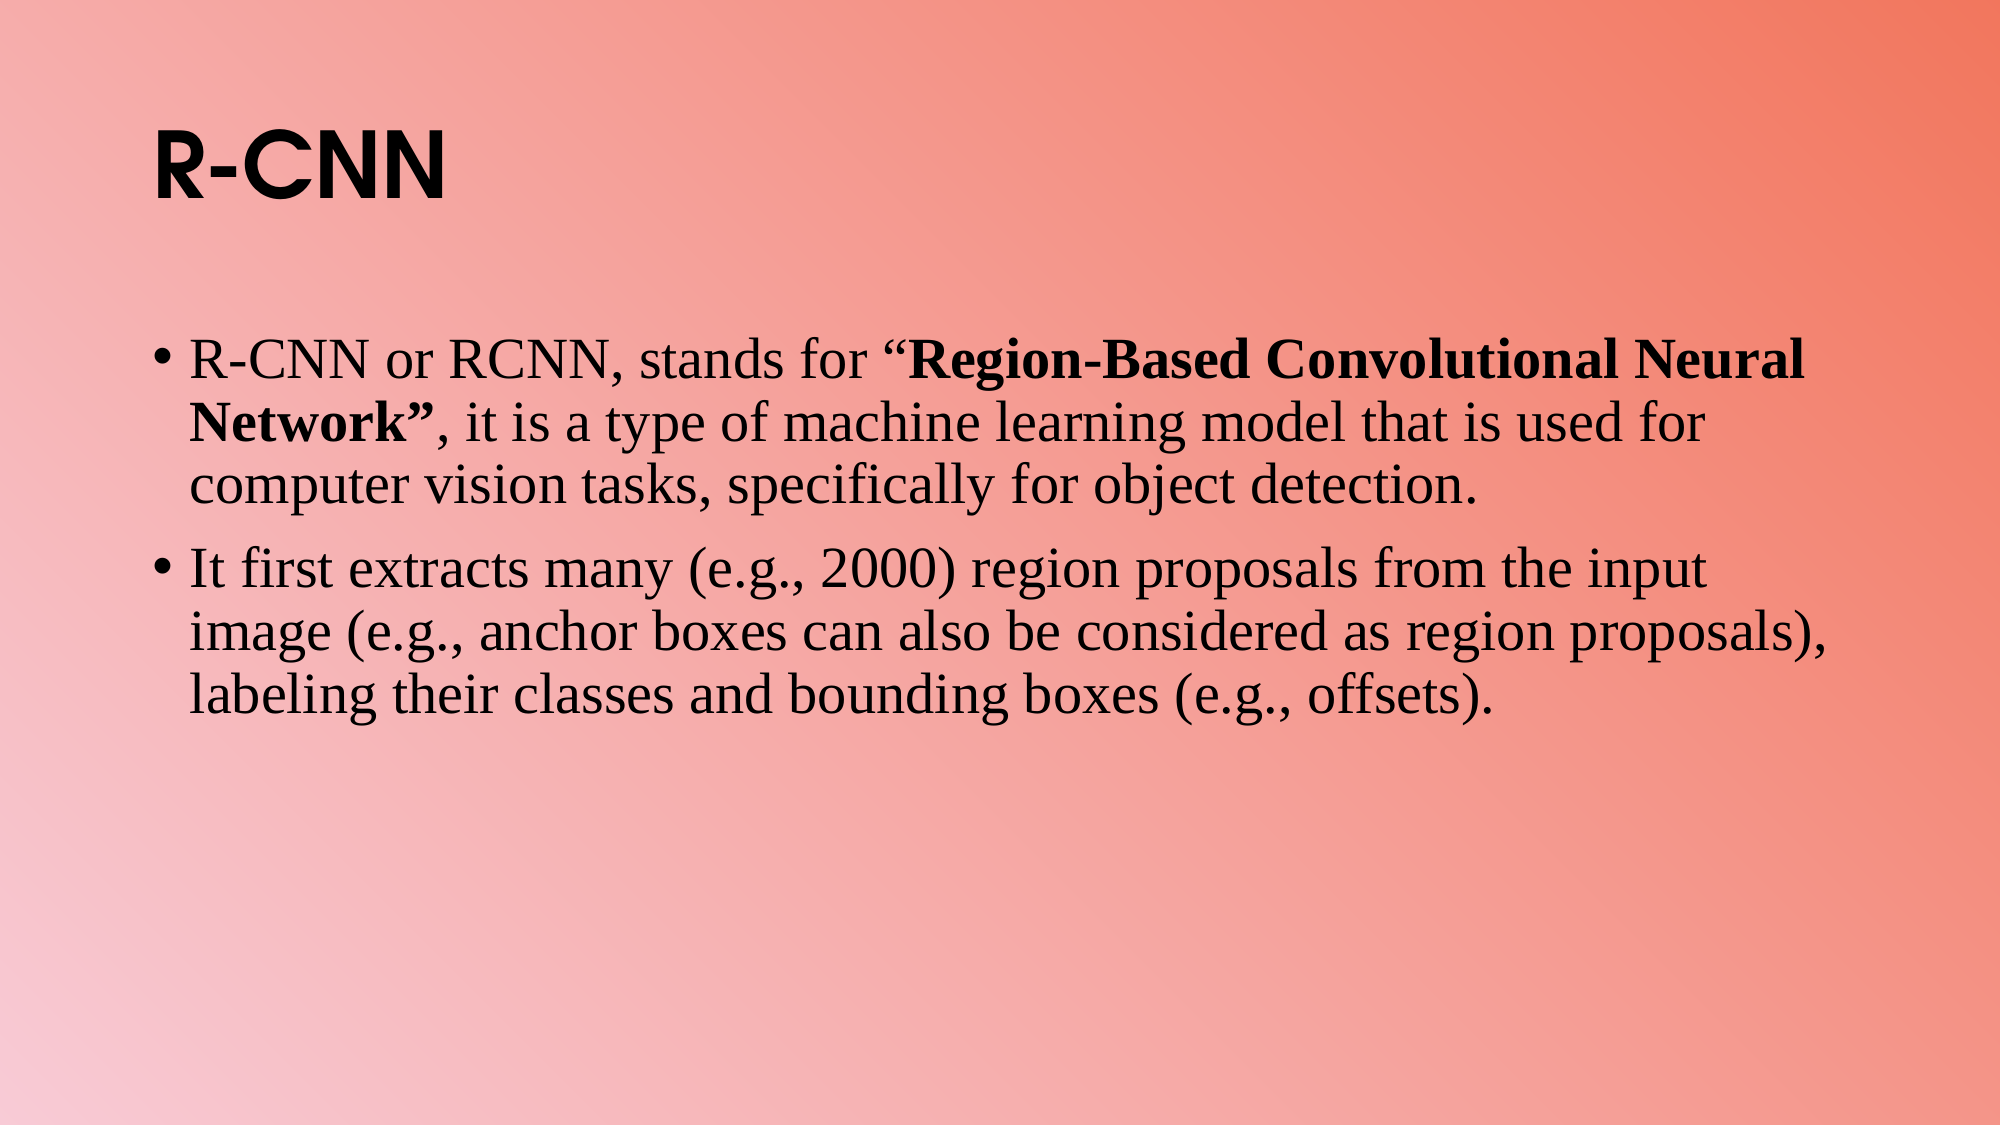

# R-CNN
R-CNN or RCNN, stands for “Region-Based Convolutional Neural Network”, it is a type of machine learning model that is used for computer vision tasks, specifically for object detection.
It first extracts many (e.g., 2000) region proposals from the input image (e.g., anchor boxes can also be considered as region proposals), labeling their classes and bounding boxes (e.g., offsets).